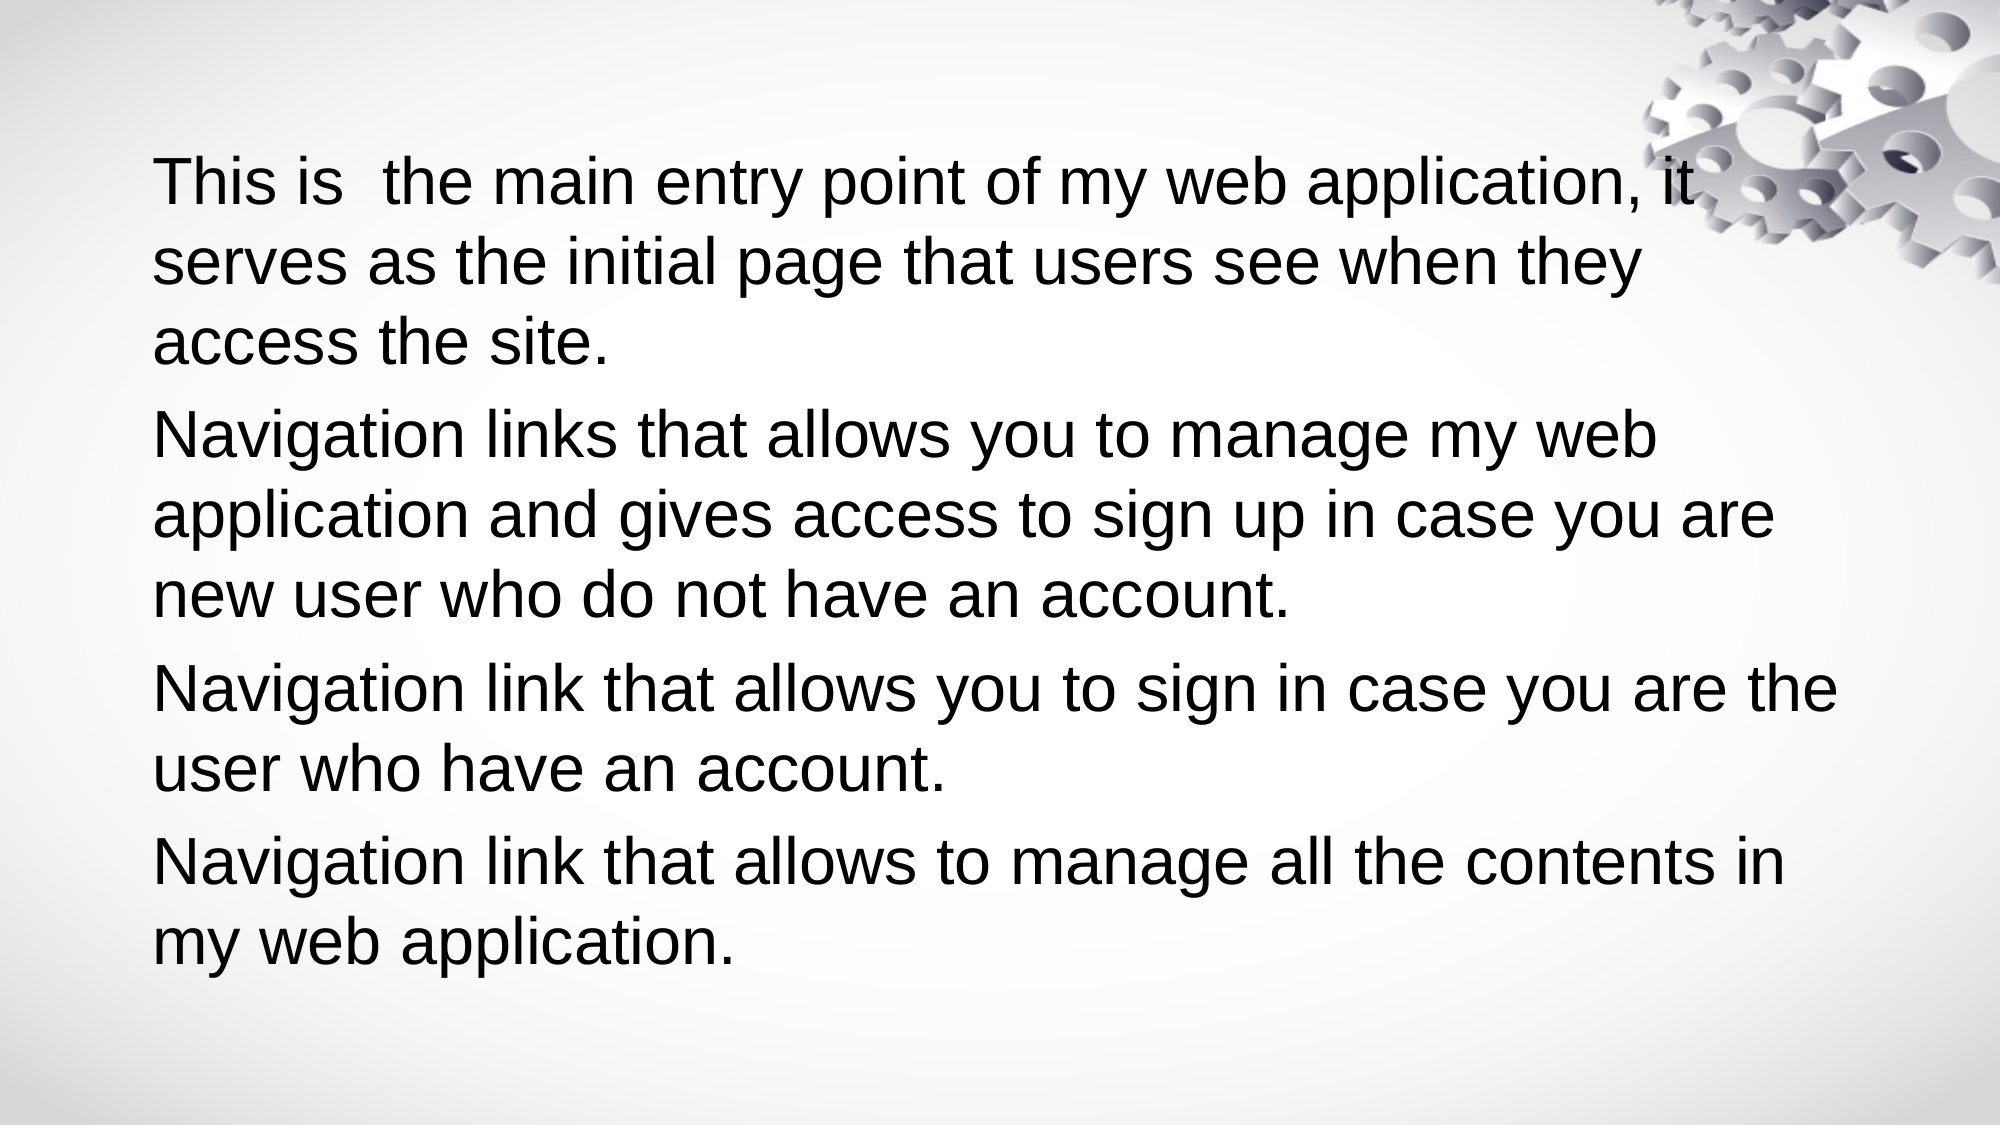

#
This is  the main entry point of my web application, it serves as the initial page that users see when they access the site.
Navigation links that allows you to manage my web application and gives access to sign up in case you are new user who do not have an account.
Navigation link that allows you to sign in case you are the user who have an account.
Navigation link that allows to manage all the contents in my web application.